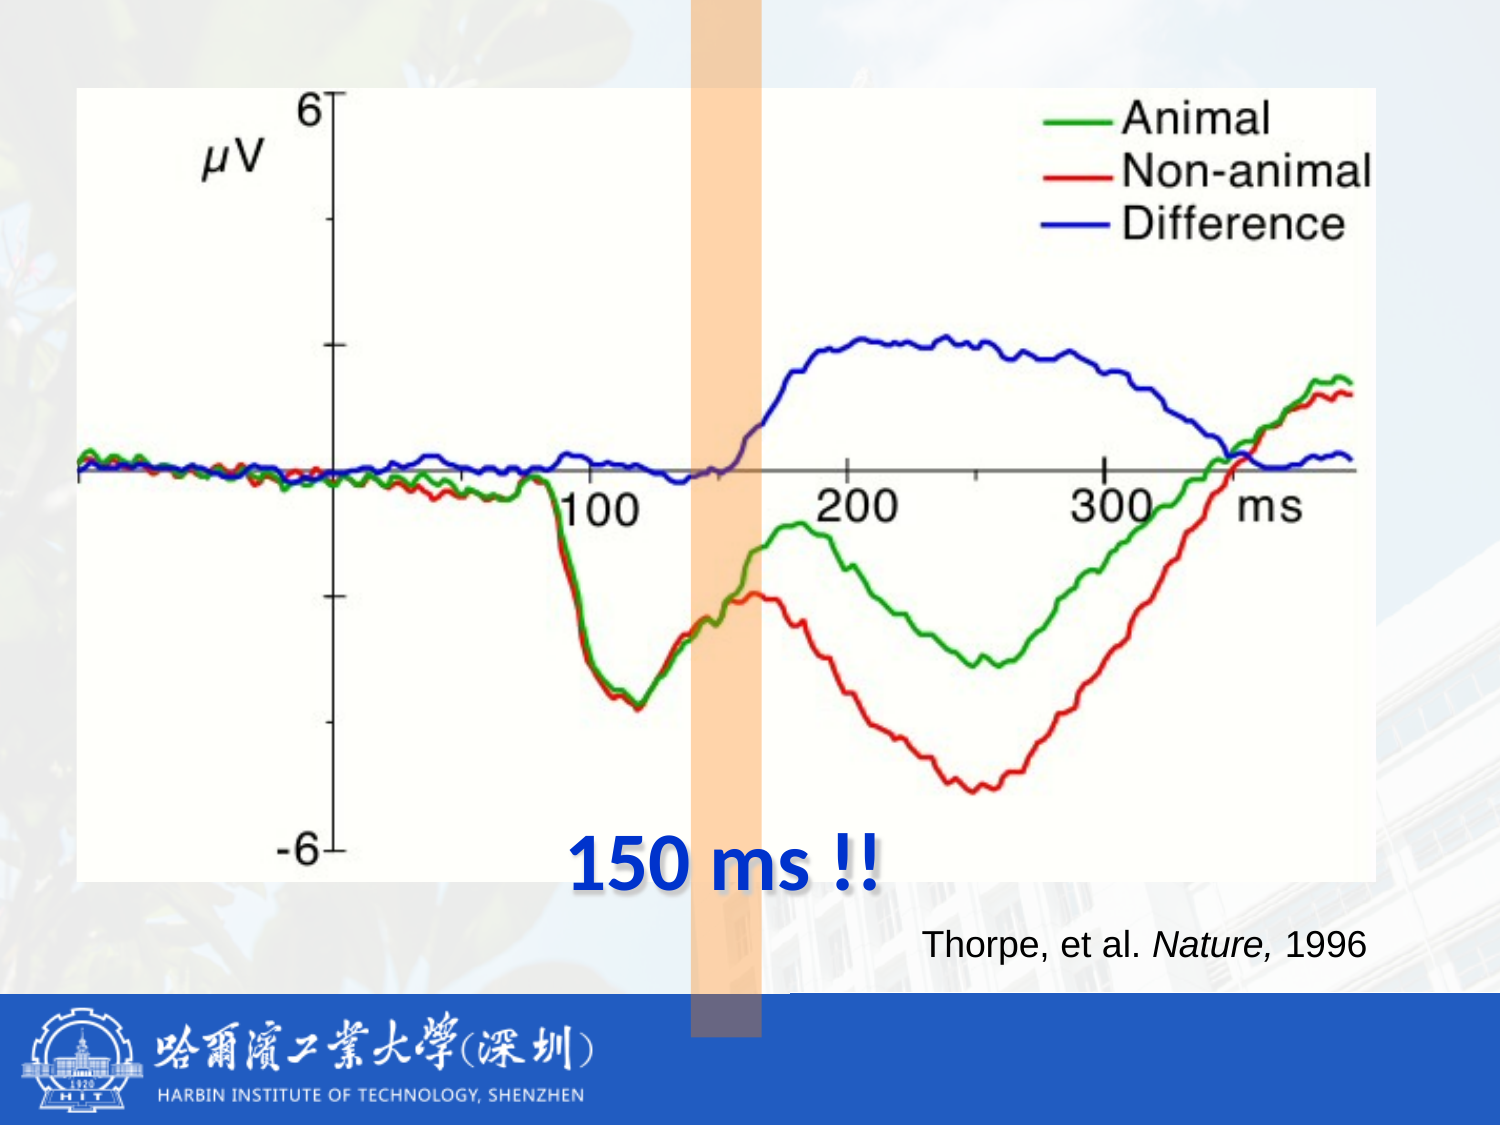

# 150 ms !!
Thorpe, et al. Nature, 1996